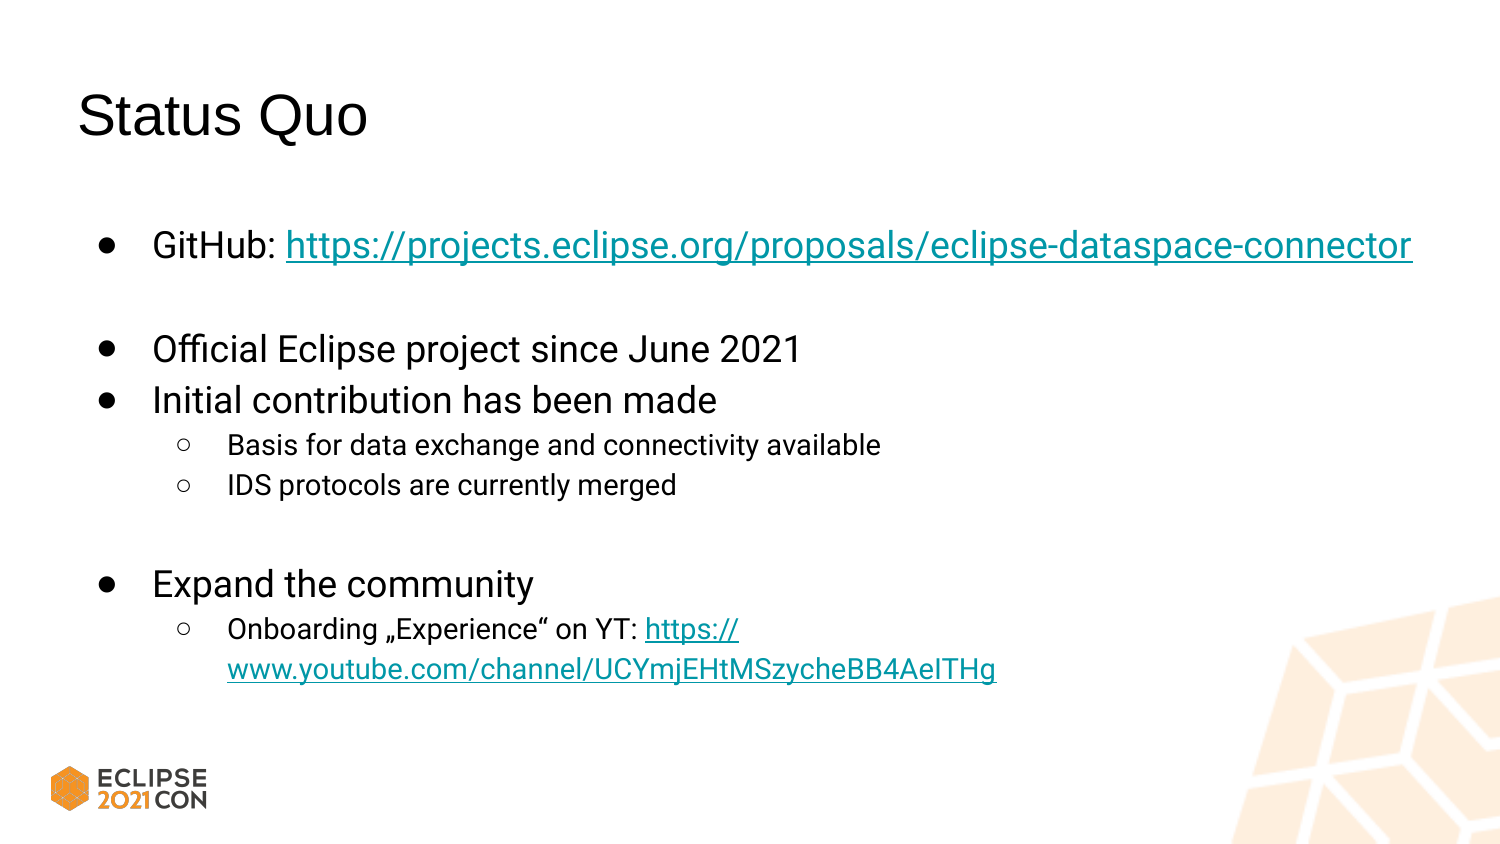

# Status Quo
GitHub: https://projects.eclipse.org/proposals/eclipse-dataspace-connector

Official Eclipse project since June 2021
Initial contribution has been made
Basis for data exchange and connectivity available
IDS protocols are currently merged

Expand the community
Onboarding „Experience“ on YT: https://www.youtube.com/channel/UCYmjEHtMSzycheBB4AeITHg